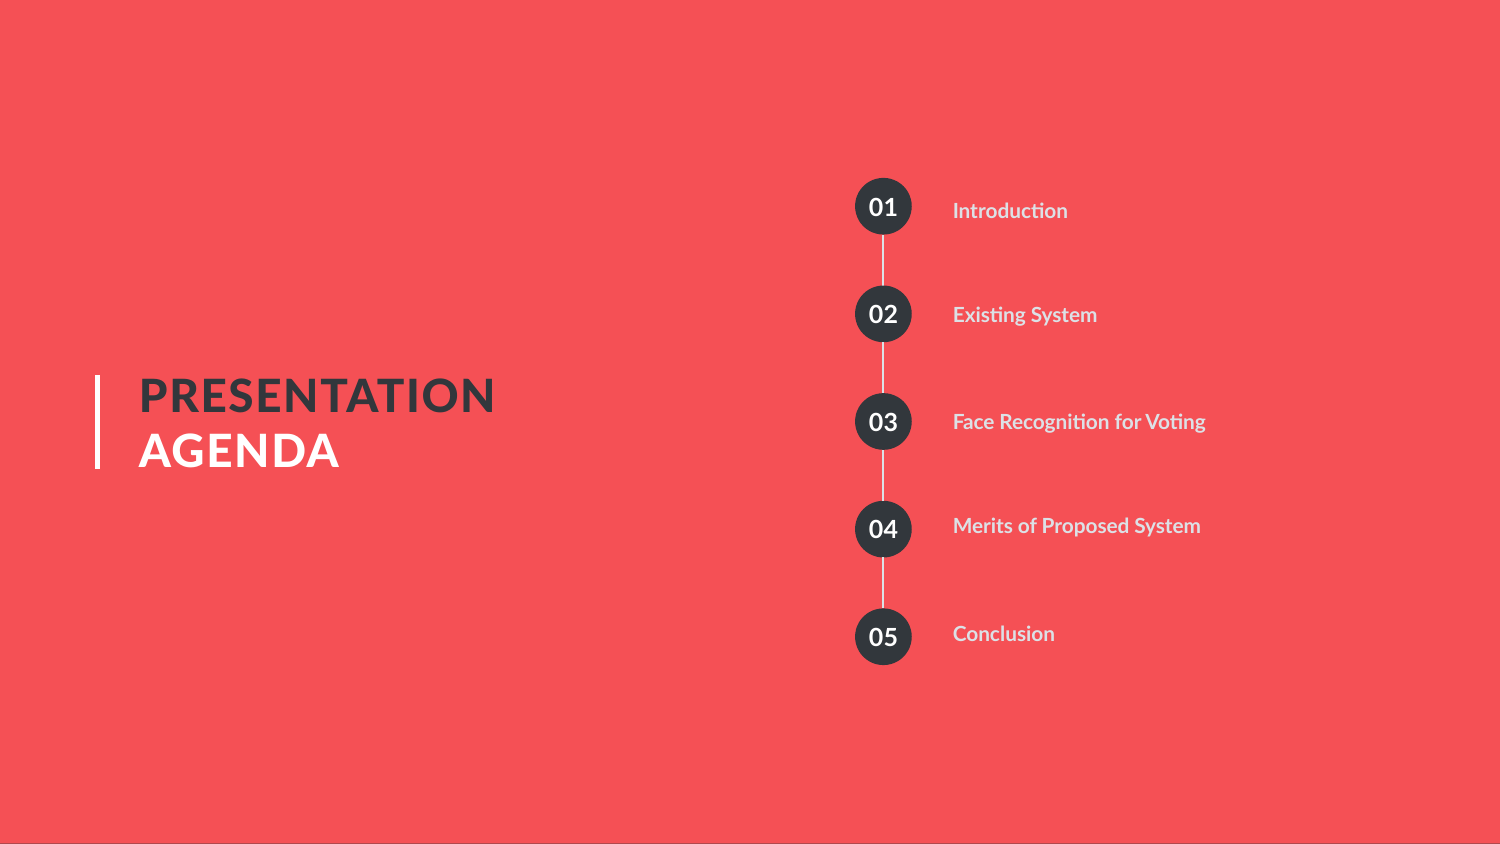

01
Introduction

02
Existing System

Face Recognition for Voting
03

Merits of Proposed System
04

Conclusion
05
Presentation
Agenda